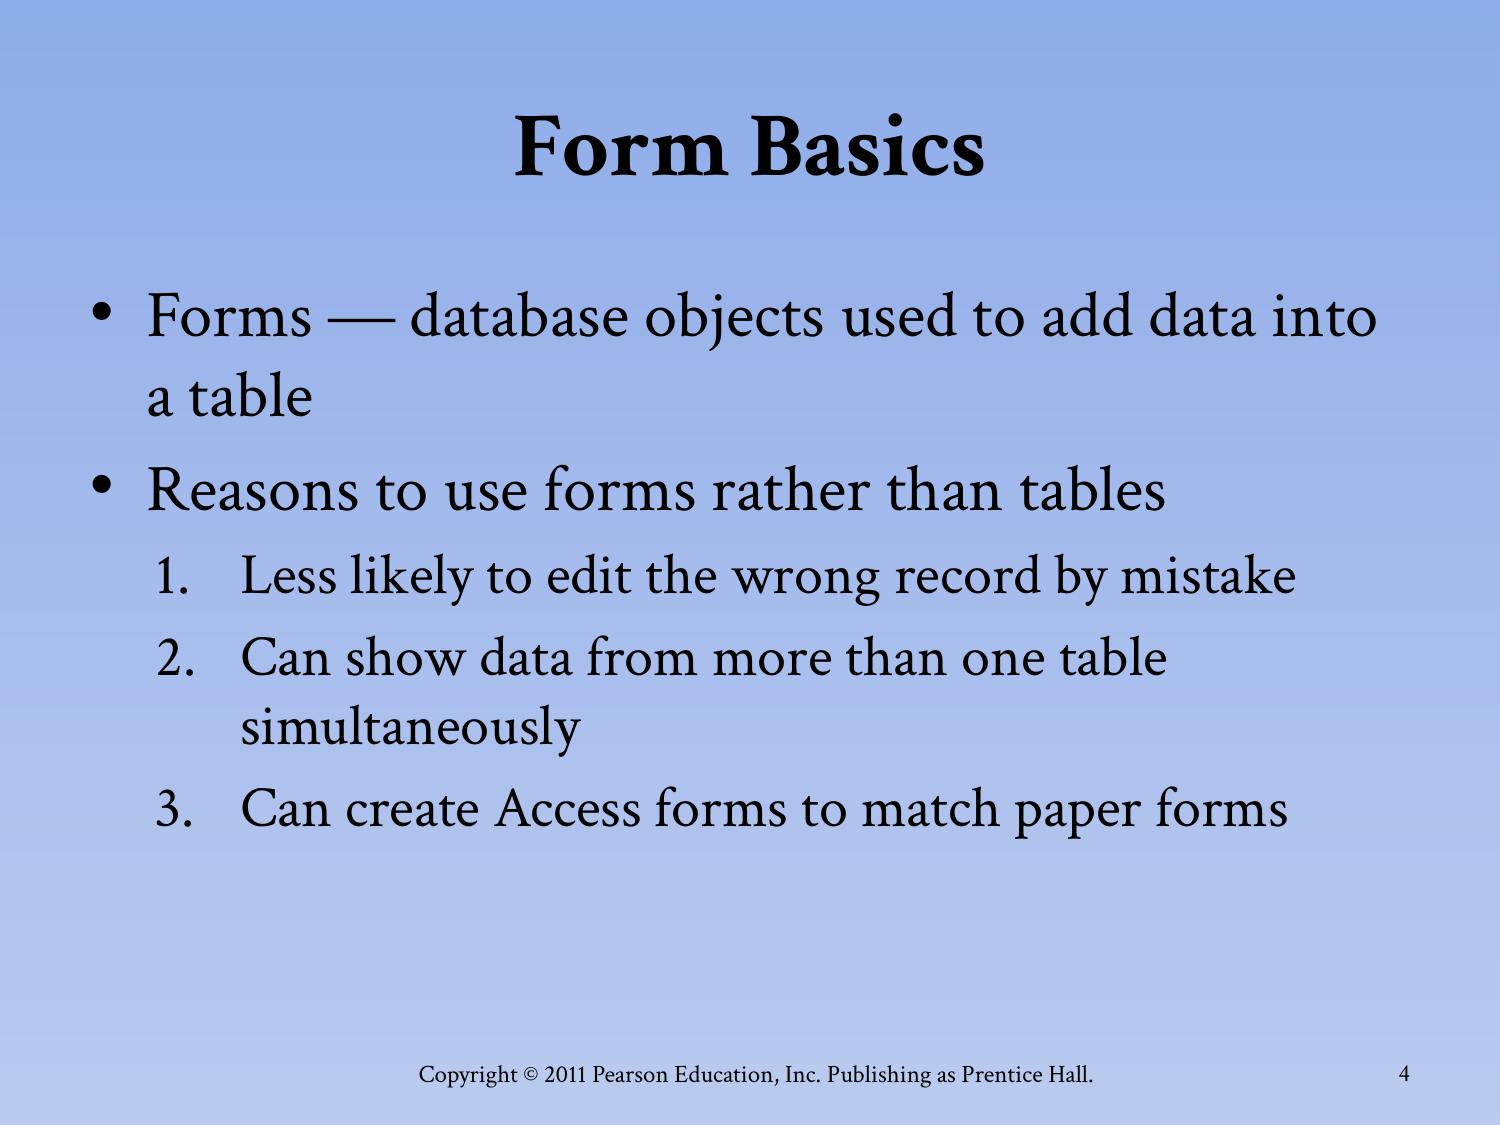

# Form Basics
Forms — database objects used to add data into a table
Reasons to use forms rather than tables
Less likely to edit the wrong record by mistake
Can show data from more than one table simultaneously
Can create Access forms to match paper forms

Copyright © 2011 Pearson Education, Inc. Publishing as Prentice Hall.

4